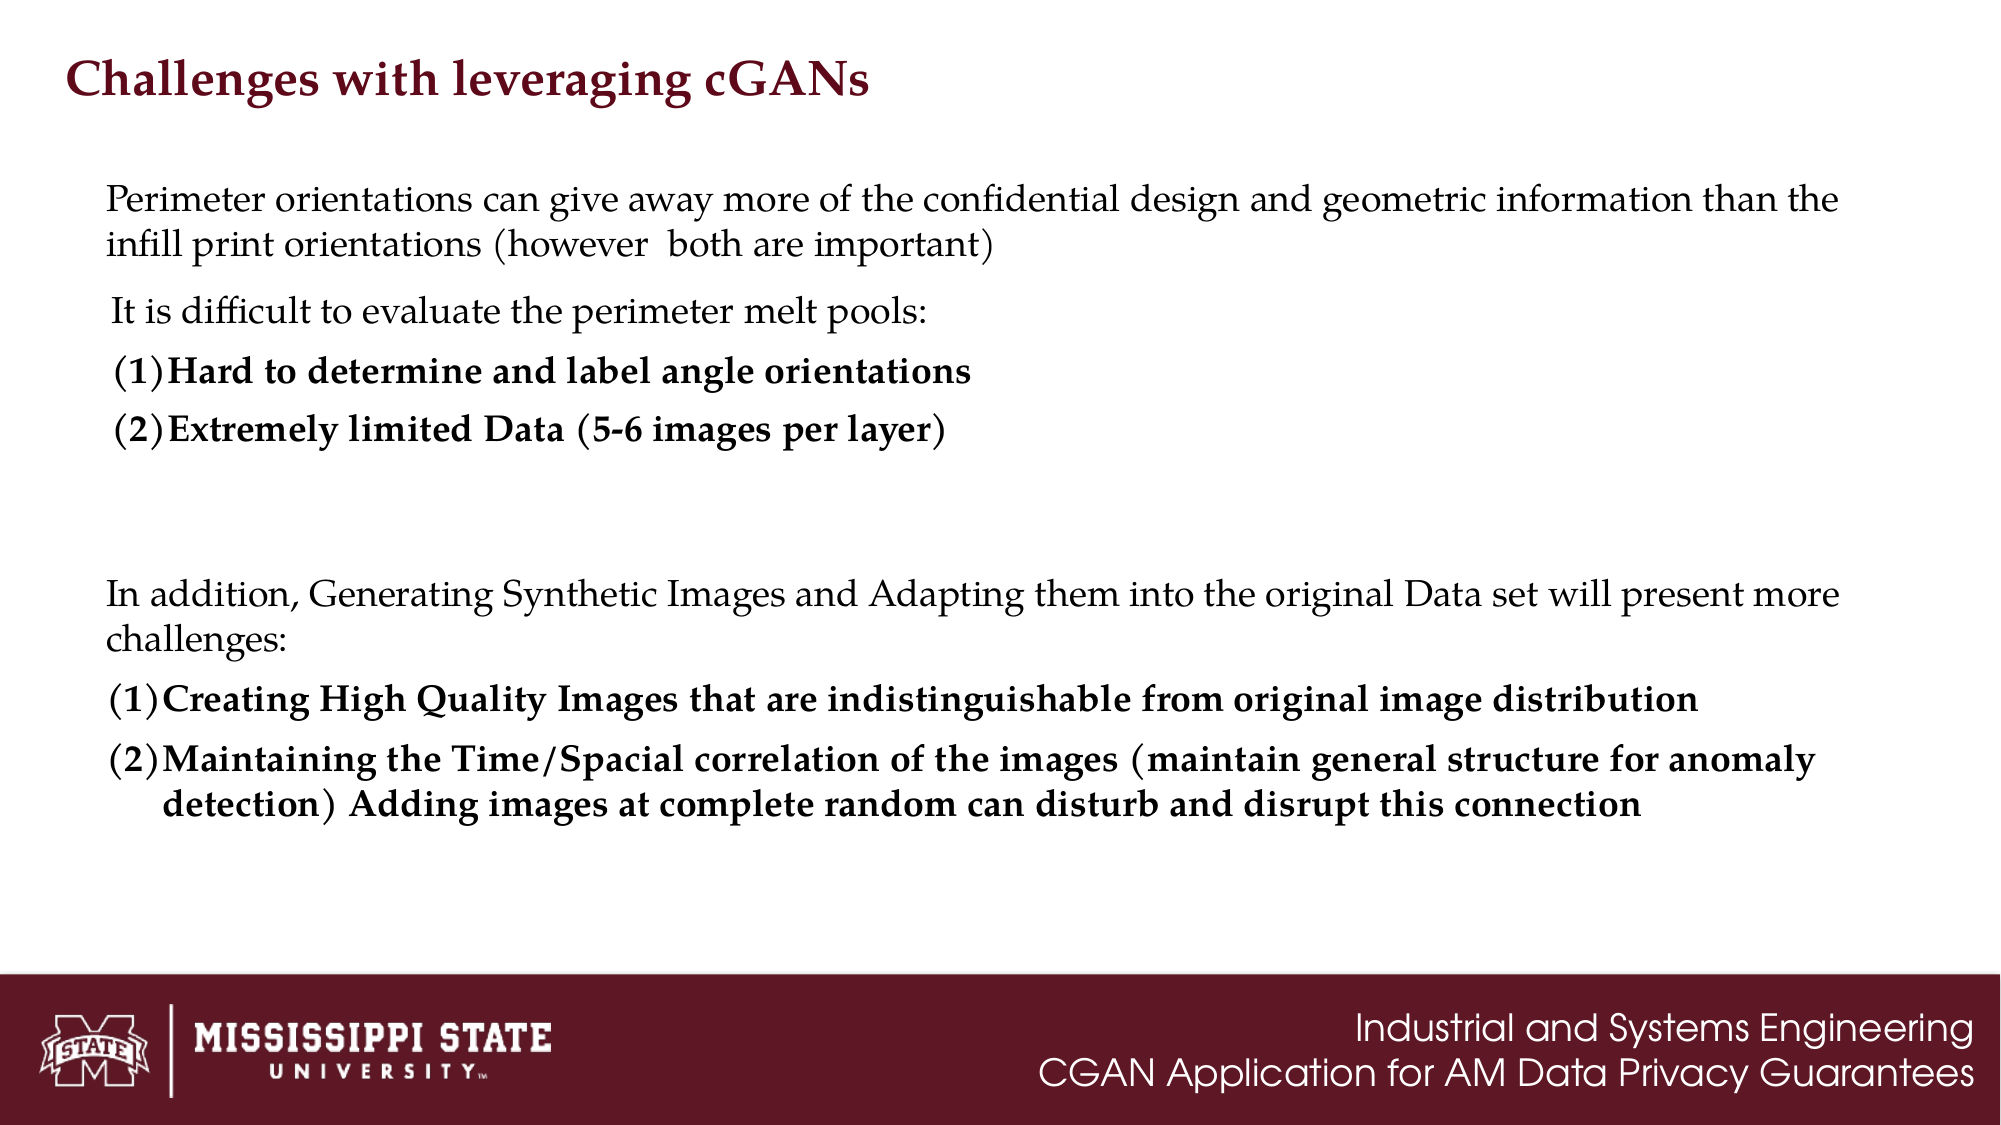

Challenges with leveraging cGANs
Perimeter orientations can give away more of the confidential design and geometric information than the infill print orientations (however  both are important)
It is difficult to evaluate the perimeter melt pools:

Hard to determine and label angle orientations

Extremely limited Data (5-6 images per layer)
In addition, Generating Synthetic Images and Adapting them into the original Data set will present more challenges:

Creating High Quality Images that are indistinguishable from original image distribution

Maintaining the Time/Spacial correlation of the images (maintain general structure for anomaly detection) Adding images at complete random can disturb and disrupt this connection